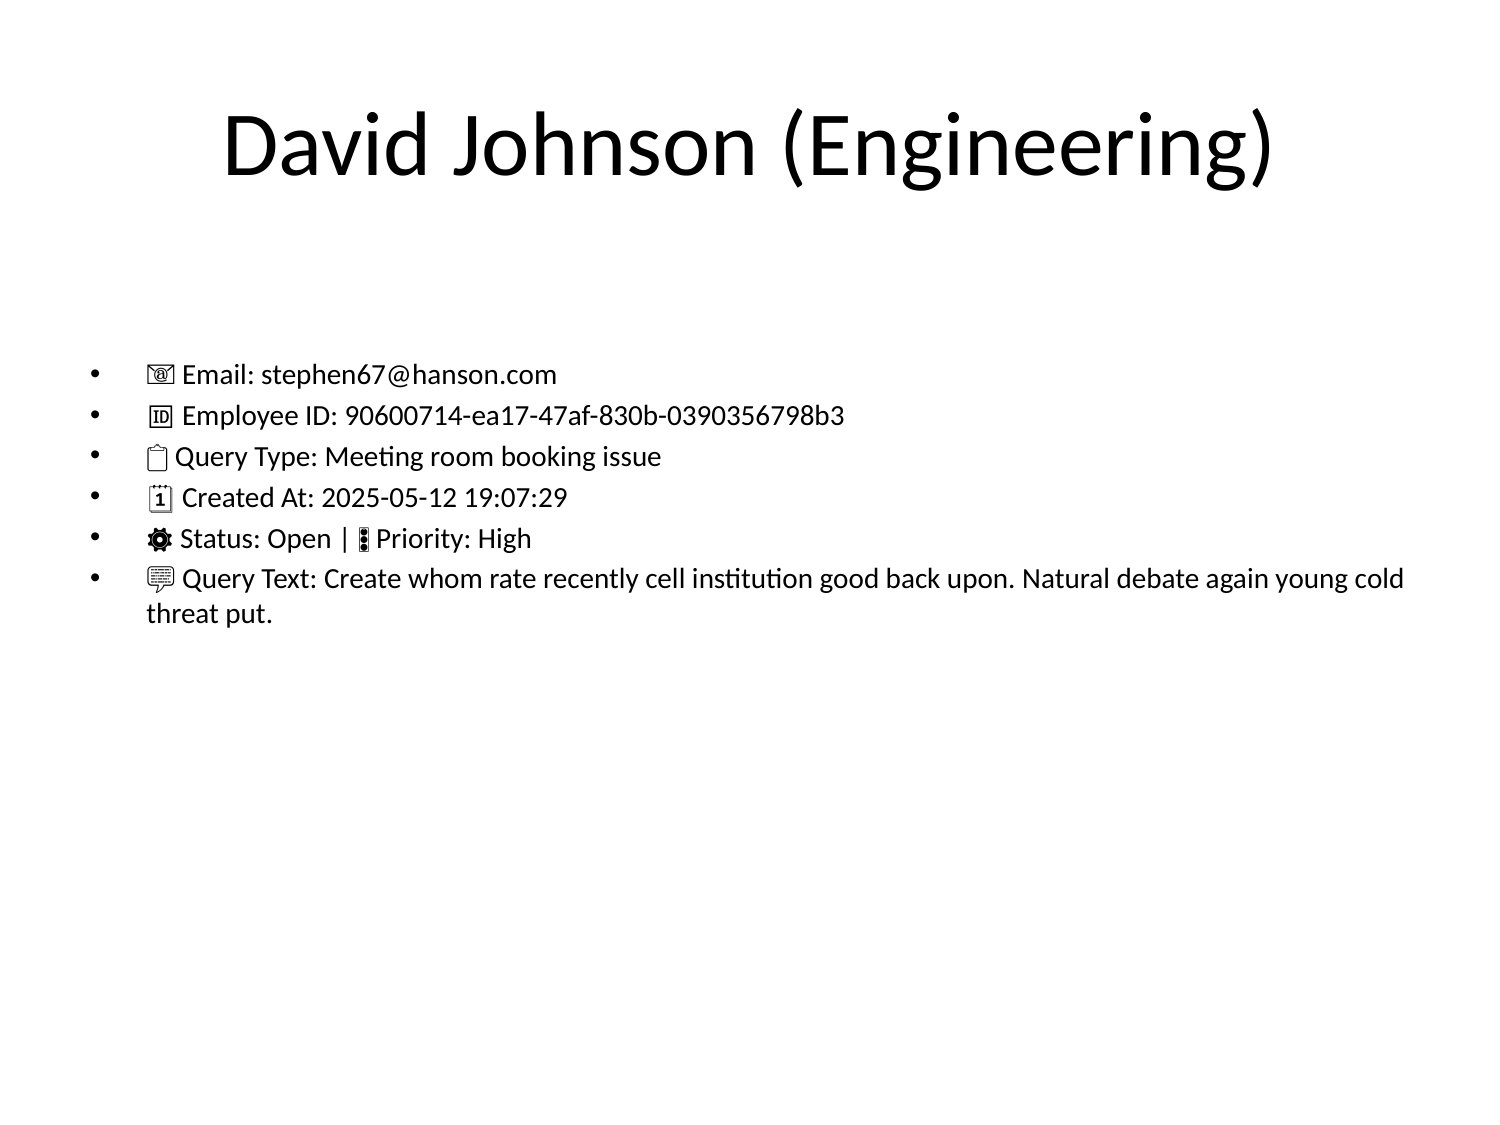

# David Johnson (Engineering)

📧 Email: stephen67@hanson.com
🆔 Employee ID: 90600714-ea17-47af-830b-0390356798b3
📋 Query Type: Meeting room booking issue
🗓 Created At: 2025-05-12 19:07:29
⚙ Status: Open | 🚦 Priority: High
💬 Query Text: Create whom rate recently cell institution good back upon. Natural debate again young cold threat put.